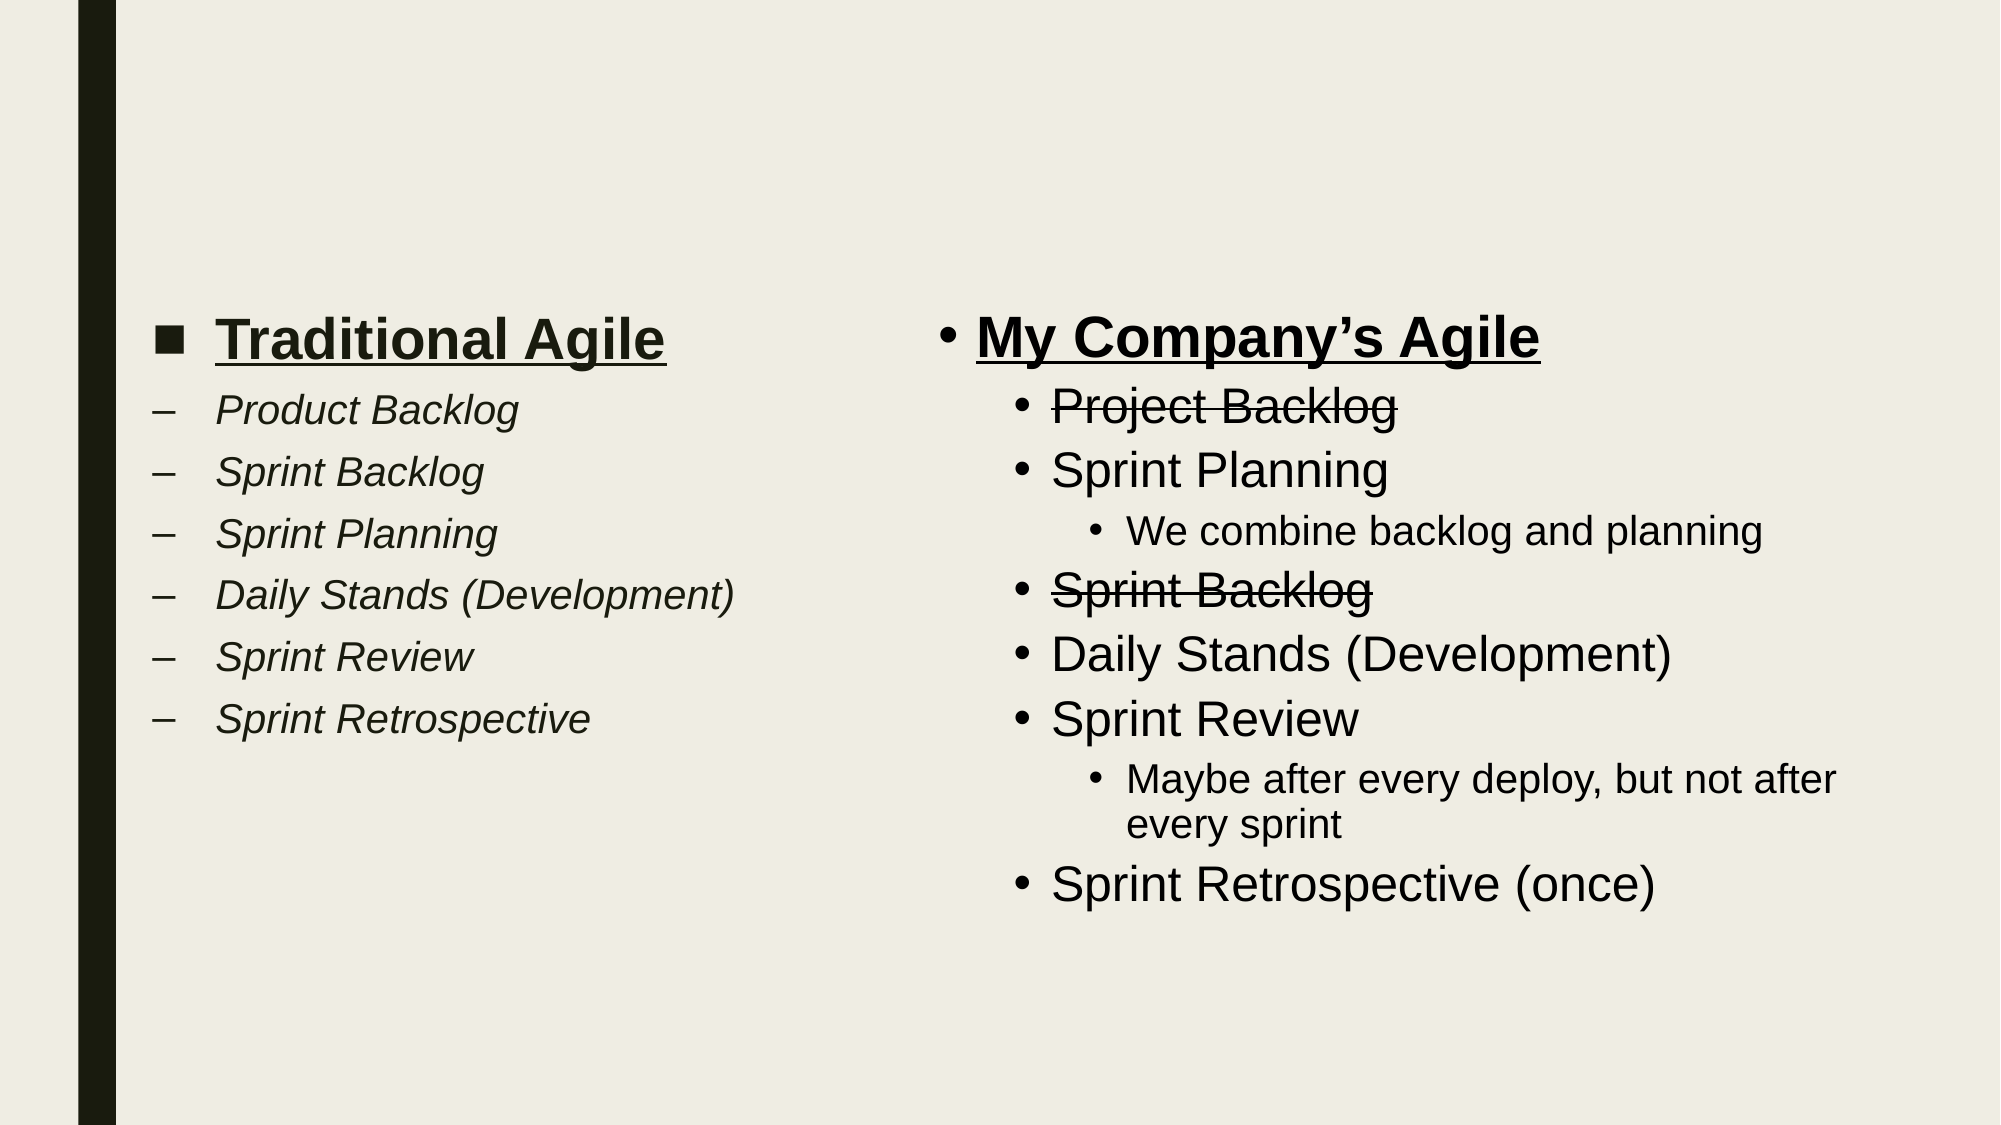

Traditional Agile
Product Backlog
Sprint Backlog
Sprint Planning
Daily Stands (Development)
Sprint Review
Sprint Retrospective

My Company’s Agile
Project Backlog
Sprint Planning
We combine backlog and planning
Sprint Backlog
Daily Stands (Development)
Sprint Review
Maybe after every deploy, but not after every sprint
Sprint Retrospective (once)